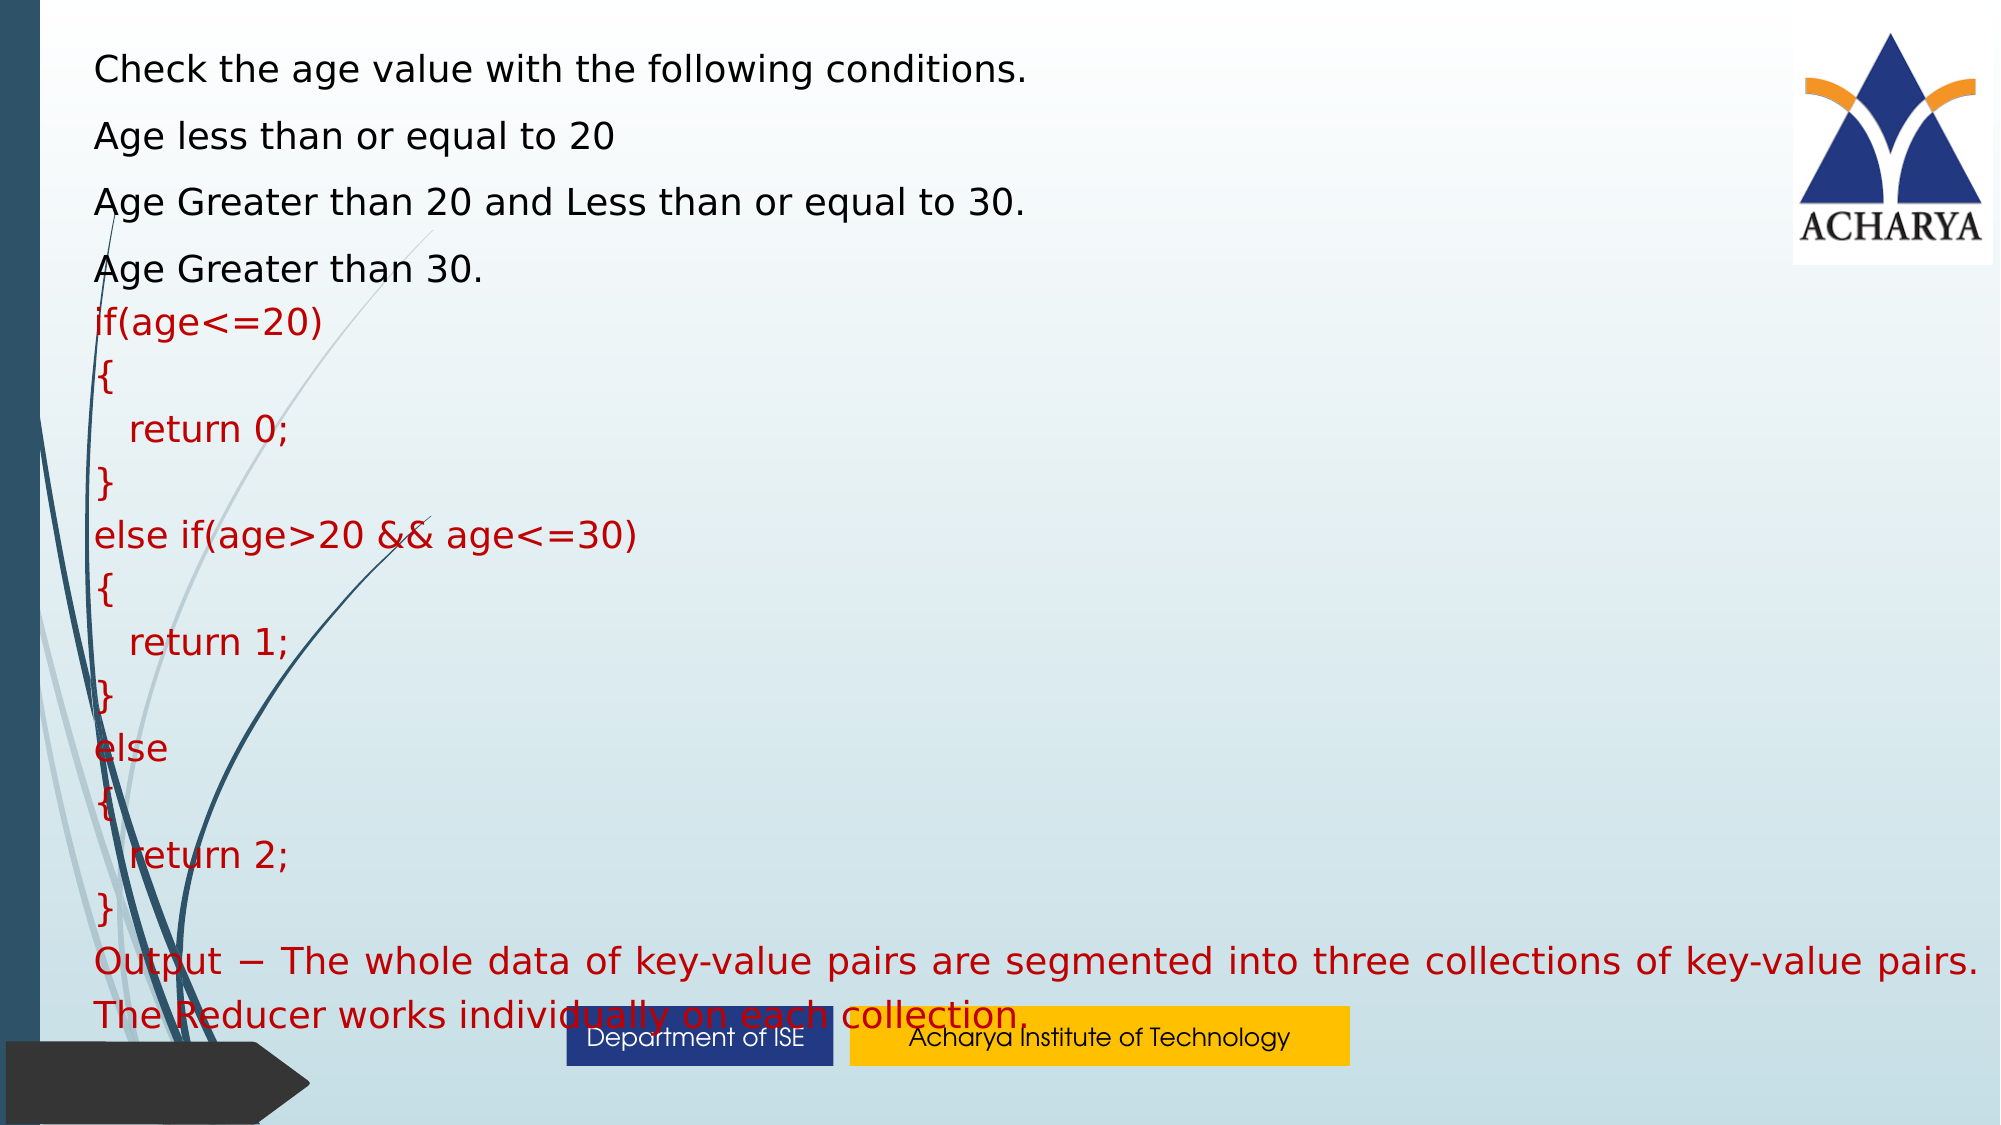

Check the age value with the following conditions.
Age less than or equal to 20
Age Greater than 20 and Less than or equal to 30.
Age Greater than 30.
if(age<=20)
{
   return 0;
}
else if(age>20 && age<=30)
{
   return 1;
}
else
{
   return 2;
}
Output − The whole data of key-value pairs are segmented into three collections of key-value pairs. The Reducer works individually on each collection.